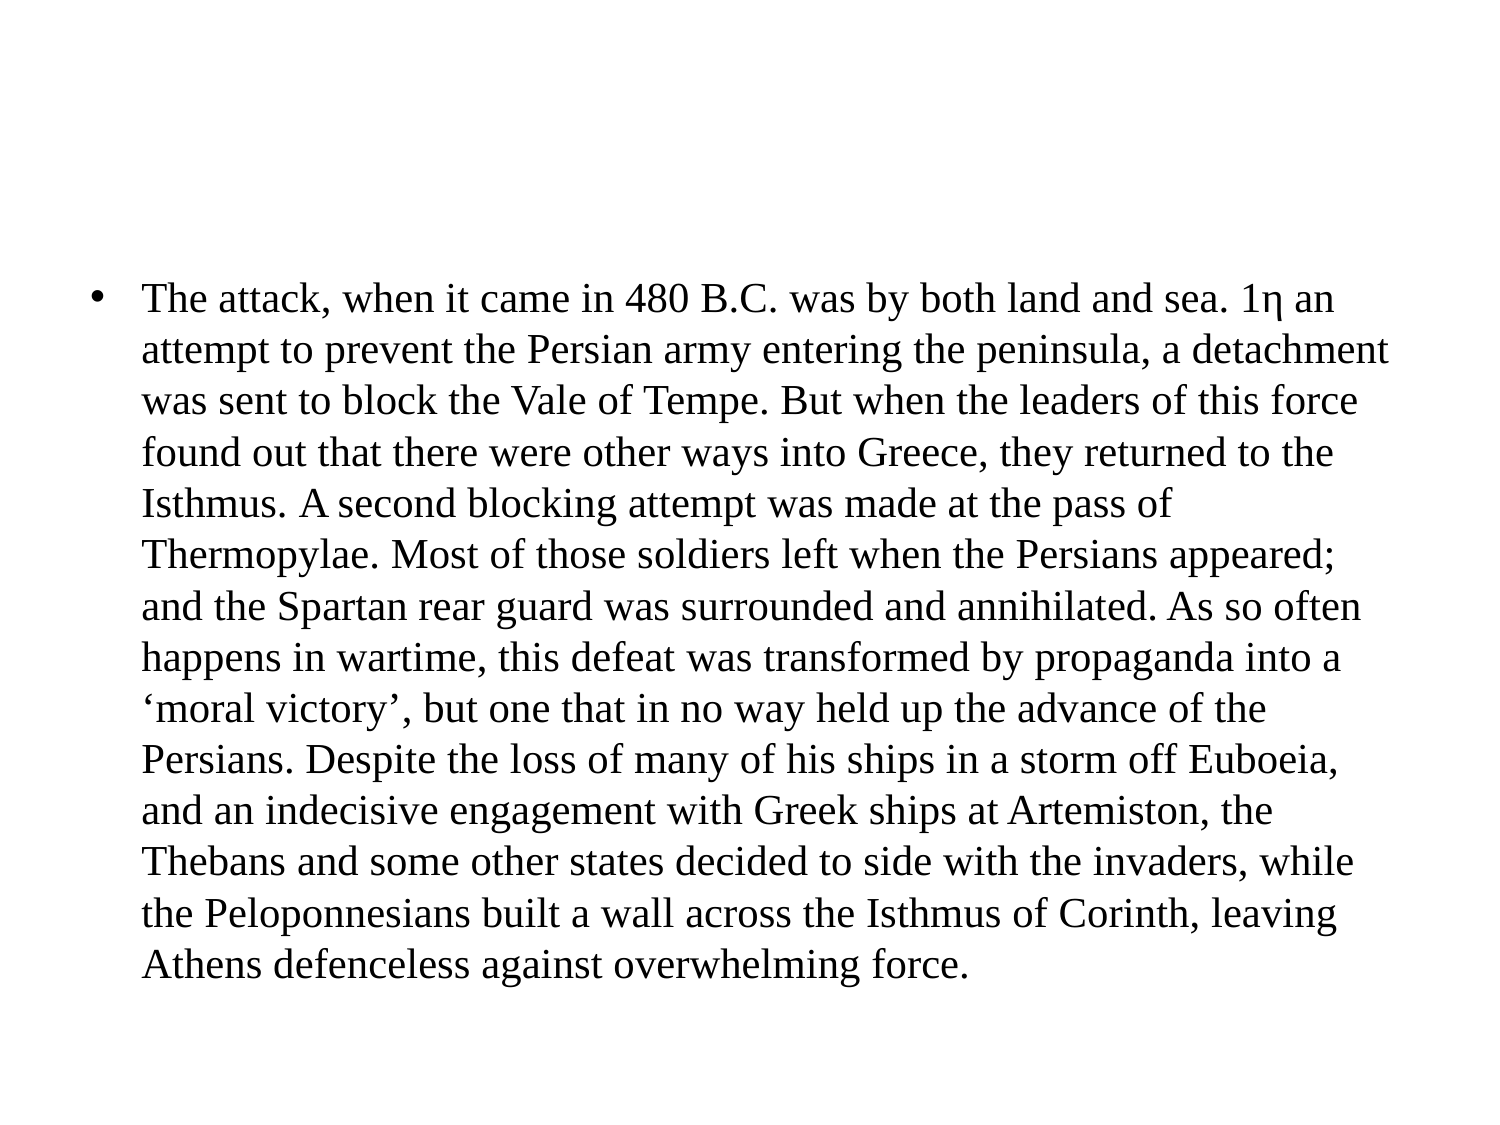

#
The attack, when it came in 480 B.C. was by both land and sea. 1η an attempt to prevent the Persian army entering the peninsula, a detachment was sent to block the Vale of Tempe. But when the leaders of this force found out that there were other ways into Greece, they returned to the Isthmus. Α second blocking attempt was made at the pass of Thermopylae. Most of those soldiers left when the Persians appeared; and the Spartan rear guard was surrounded and annihilated. As so often happens in wartime, this defeat was transformed by propaganda into a ‘moral victory’, but one that in no way held up the advance of the Persians. Despite the loss of many of his ships in a storm off Euboeia, and an indecisive engagement with Greek ships at Artemiston, the Thebans and some other states decided to side with the invaders, while the Peloponnesians built a wall across the Isthmus of Corinth, leaving Athens defenceless against overwhelming force.